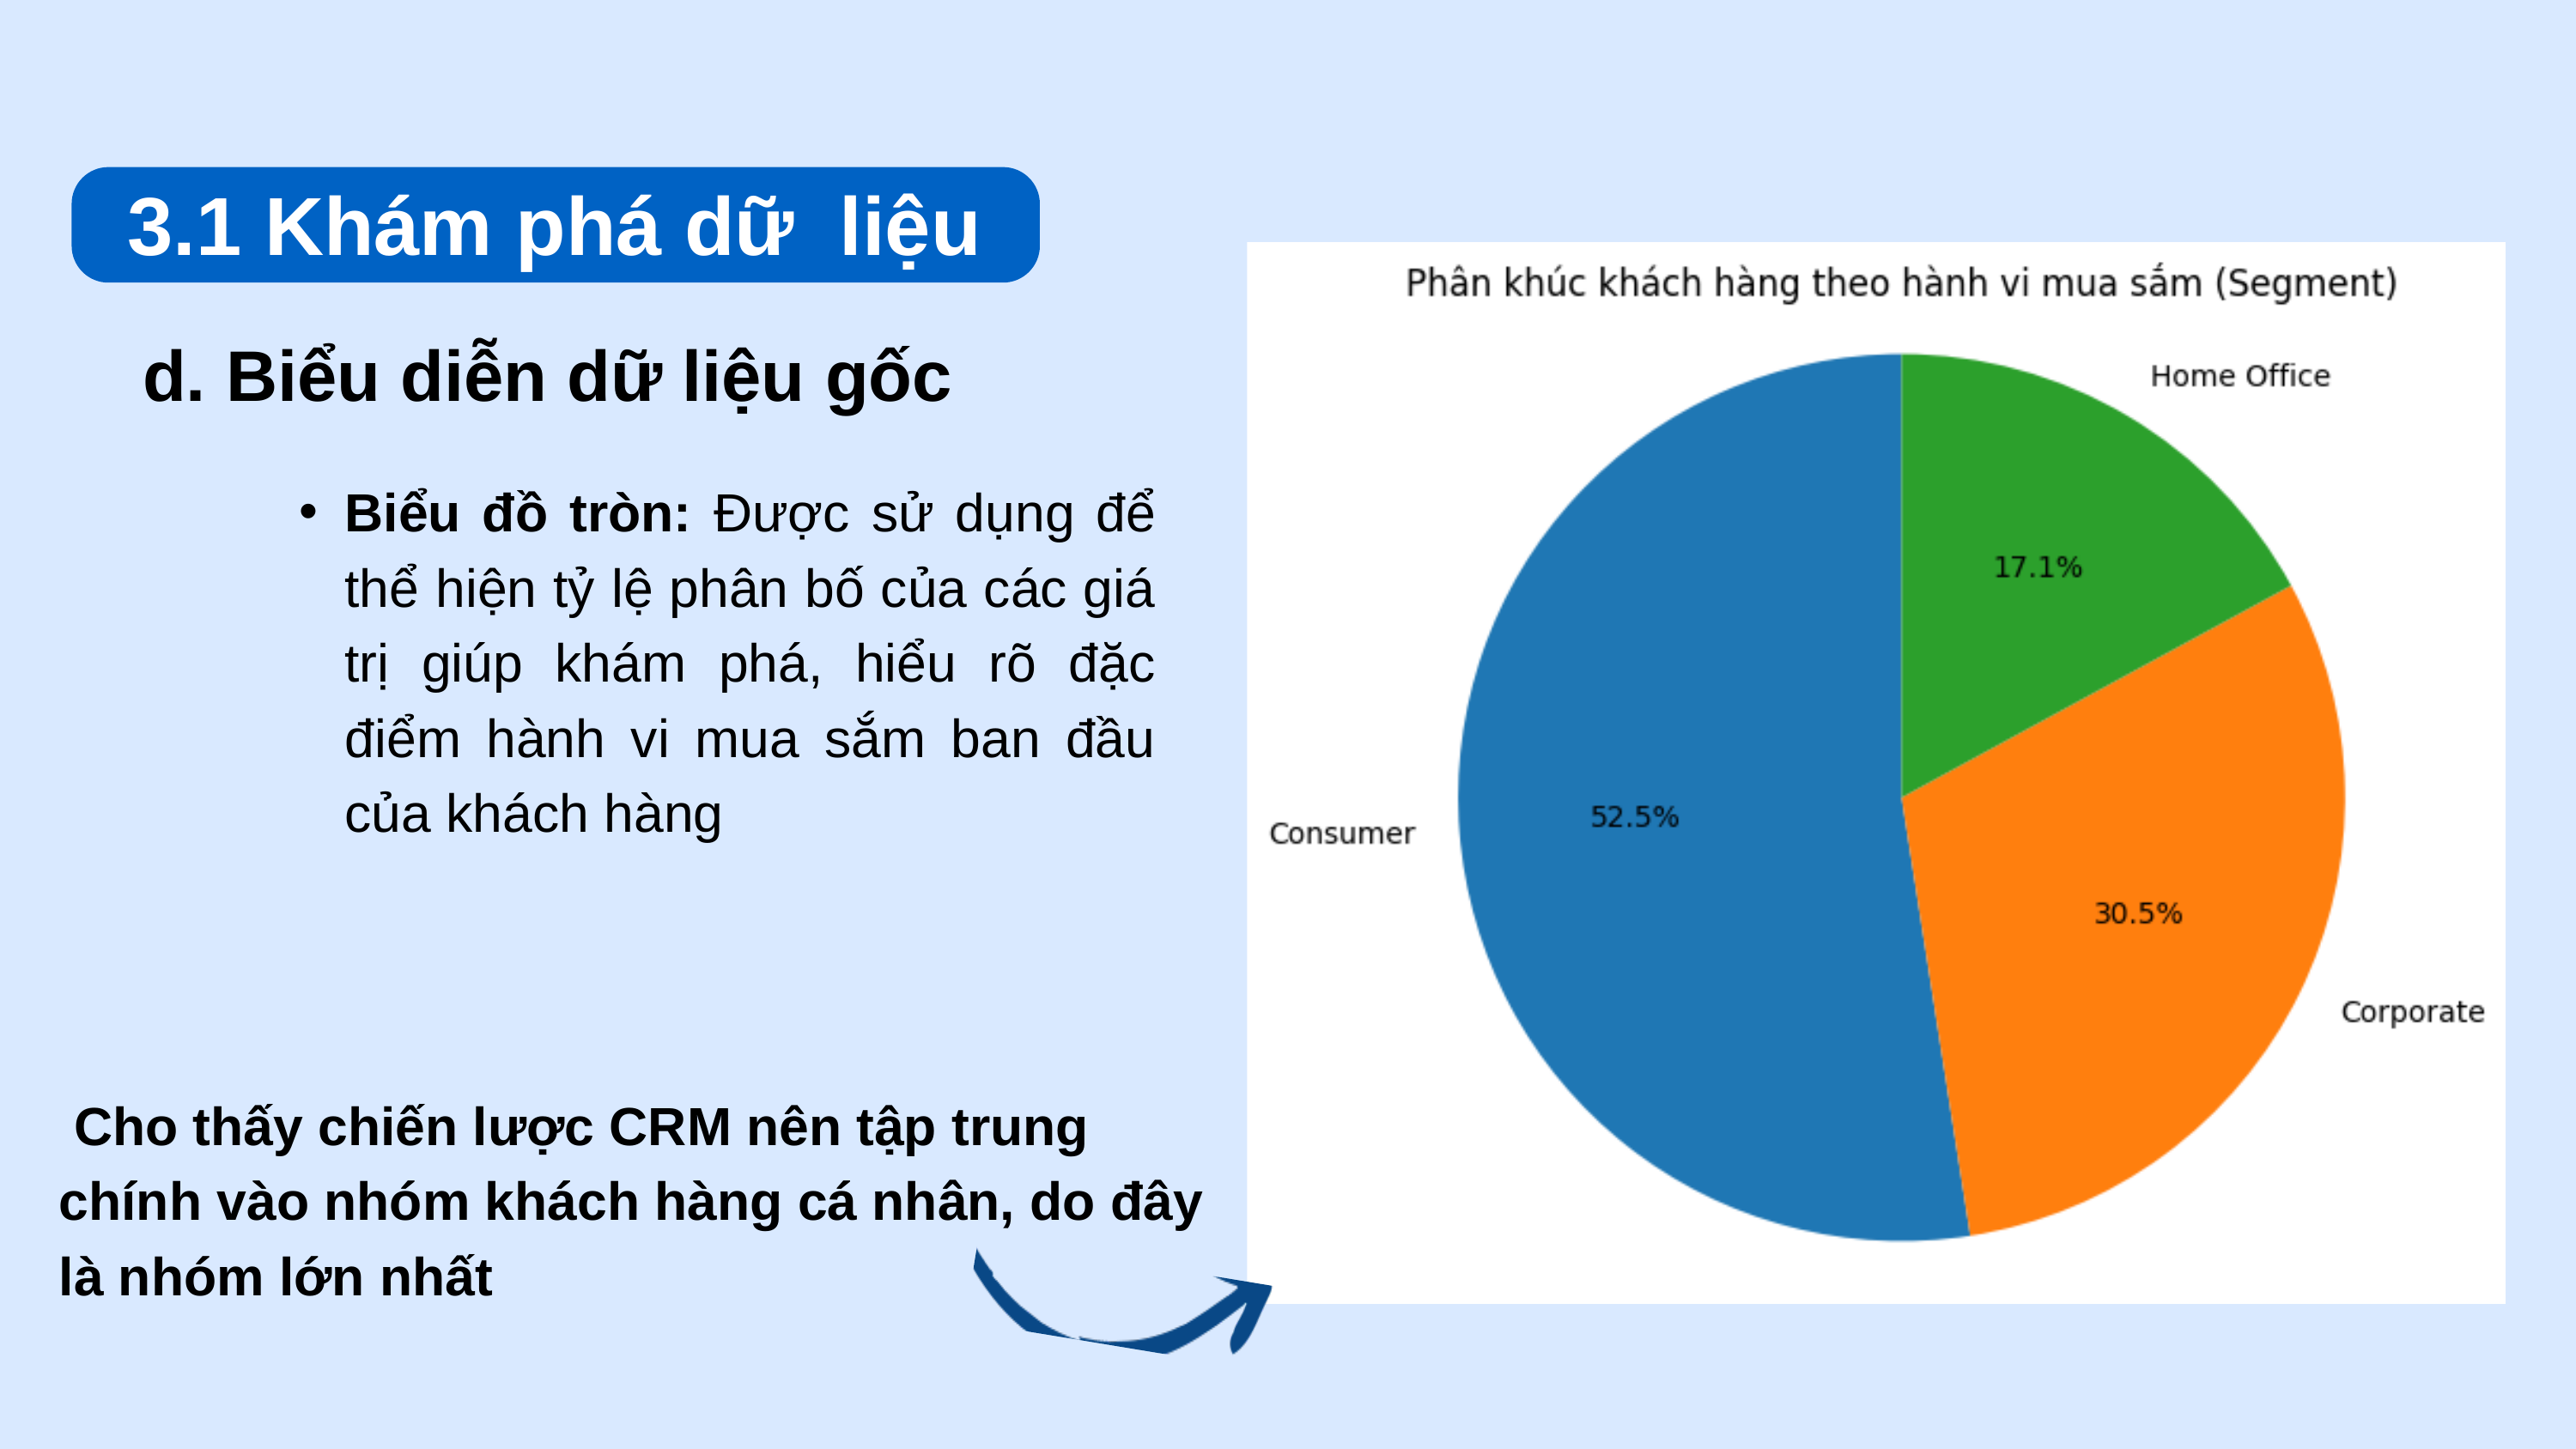

3.1 Khám phá dữ  liệu

d. Biểu diễn dữ liệu gốc
Biểu đồ tròn: Được sử dụng để thể hiện tỷ lệ phân bố của các giá trị giúp khám phá, hiểu rõ đặc điểm hành vi mua sắm ban đầu của khách hàng
 Cho thấy chiến lược CRM nên tập trung chính vào nhóm khách hàng cá nhân, do đây là nhóm lớn nhất